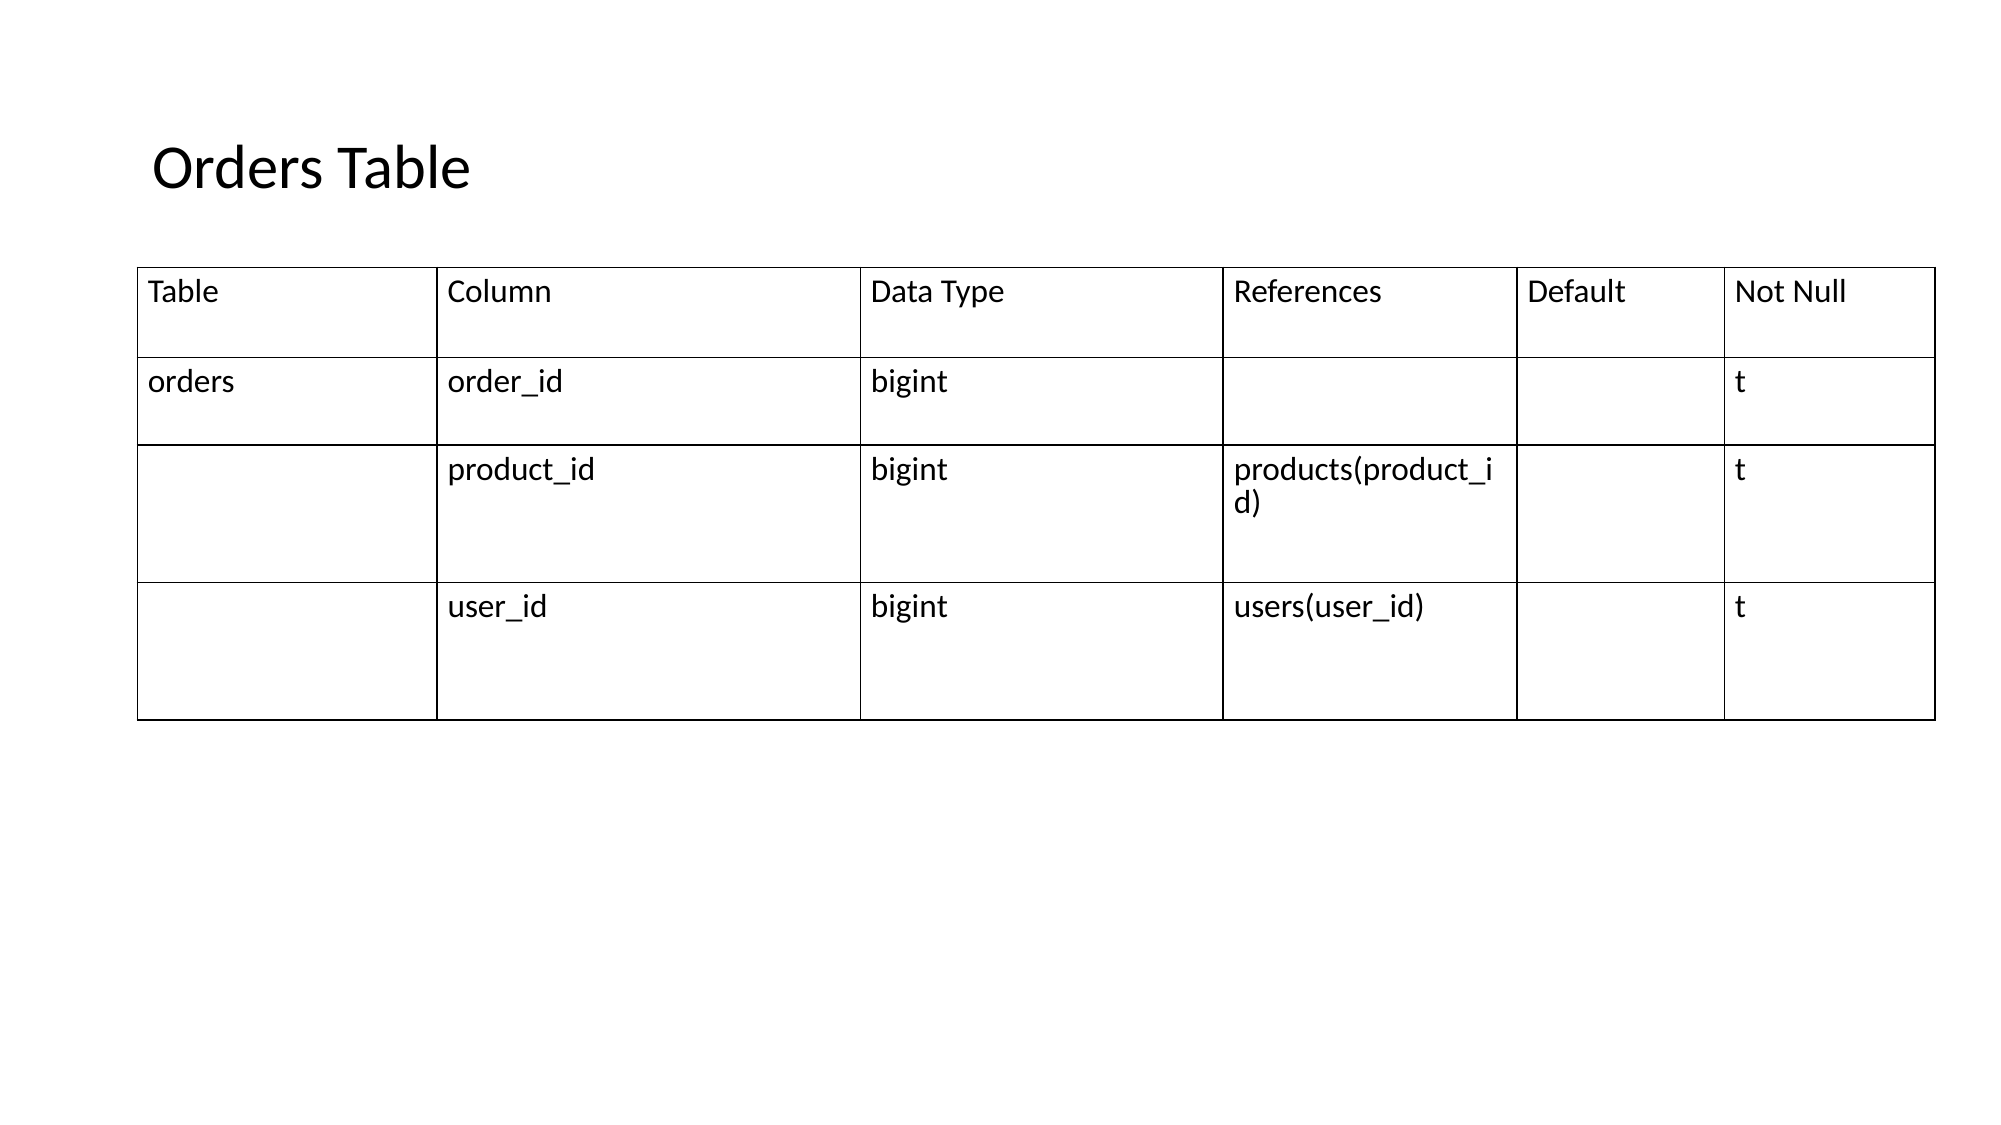

# Orders Table
| Table | Column | Data Type | References | Default | Not Null |
| --- | --- | --- | --- | --- | --- |
| orders | order\_id | bigint |  |  | t |
|  | product\_id | bigint | products(product\_id) |  | t |
|  | user\_id | bigint | users(user\_id) |  | t |